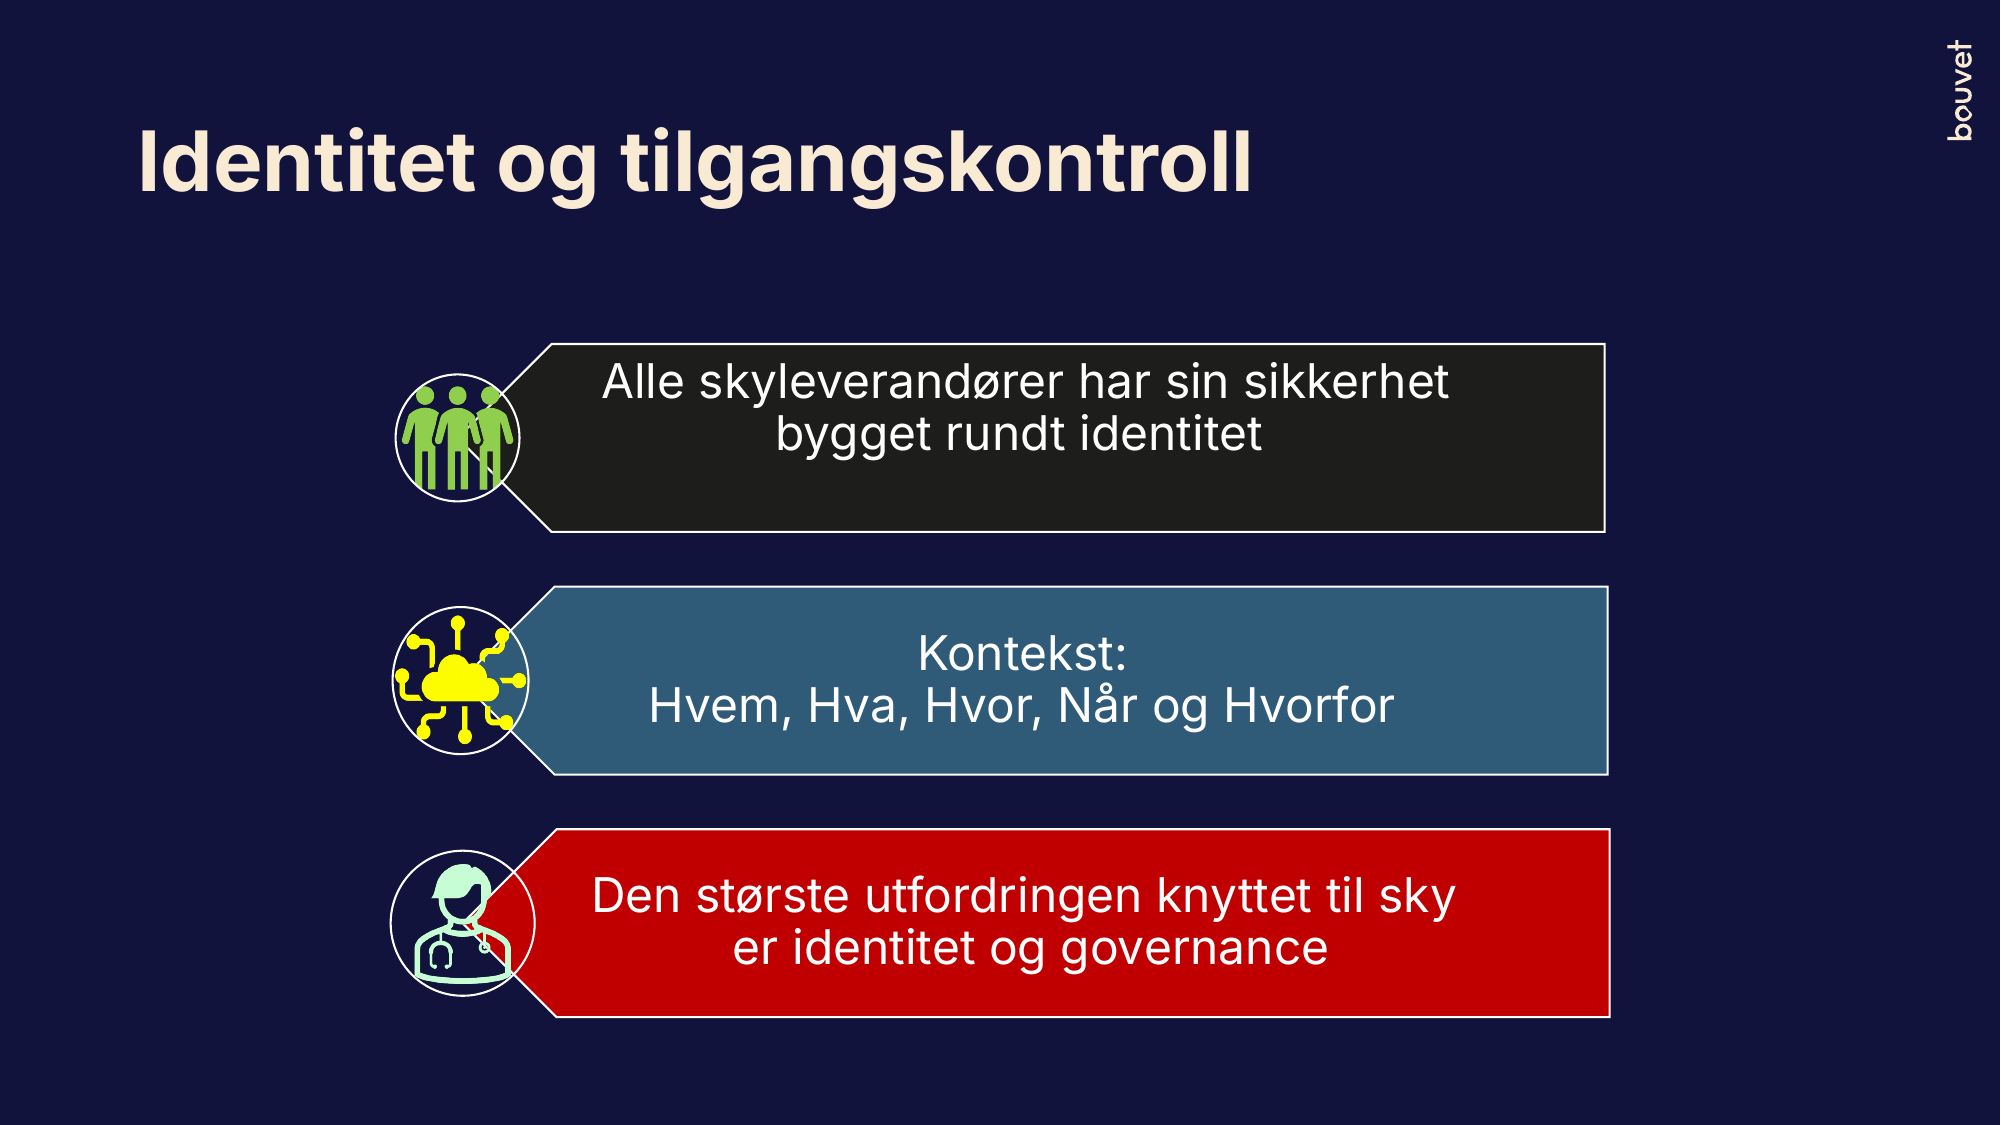

# Identitet og tilgangskontroll

Alle skyleverandører har sin sikkerhet bygget rundt identitet
Kontekst:
Hvem, Hva, Hvor, Når og Hvorfor
Den største utfordringen knyttet til sky
er identitet og governance